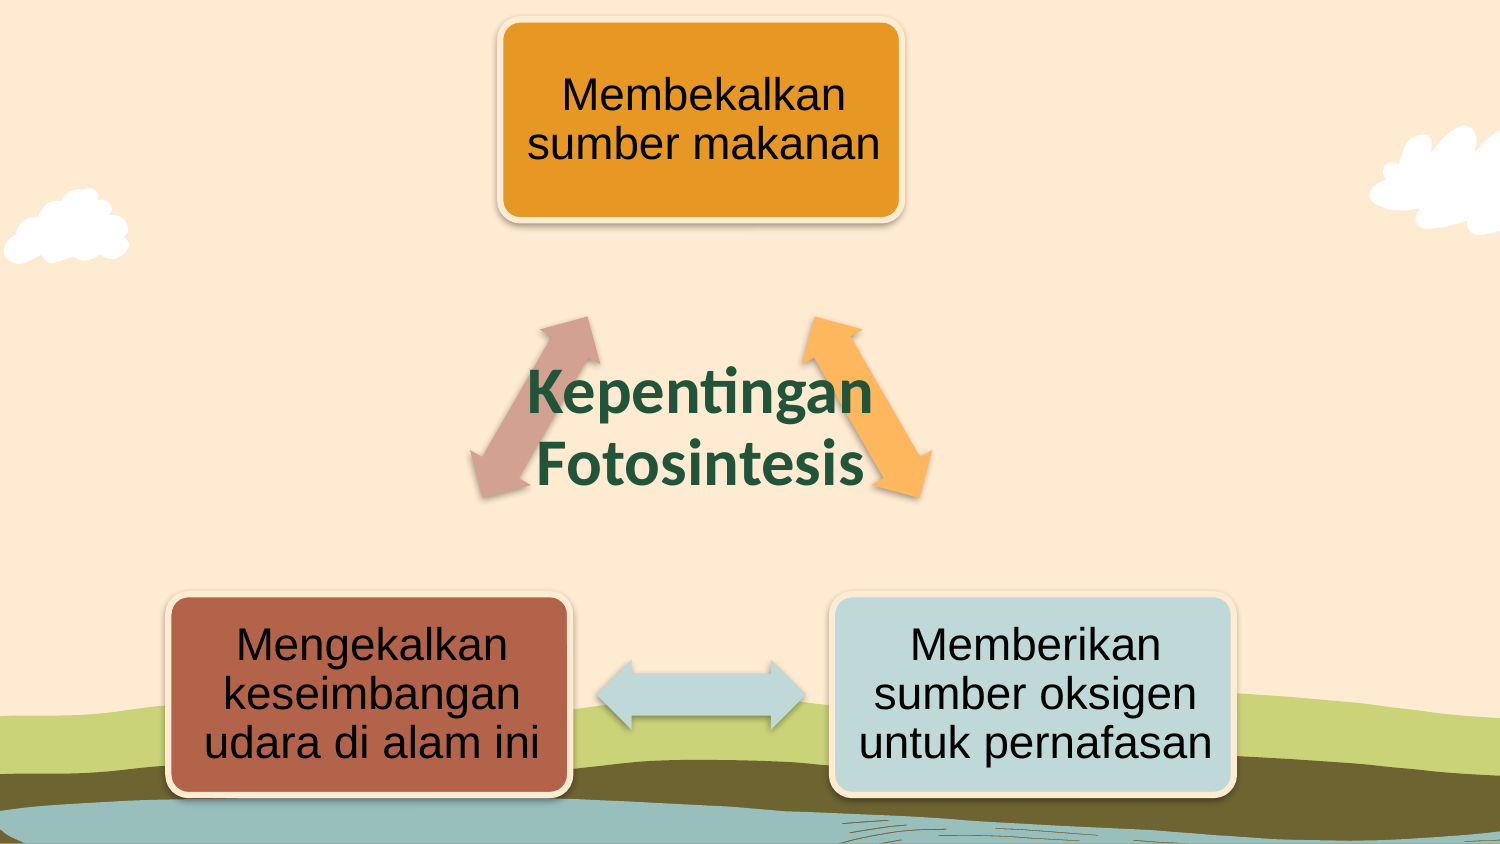

Membekalkan sumber makanan

Memberikan sumber oksigen untuk pernafasan

Mengekalkan keseimbangan udara di alam ini

Kepentingan Fotosintesis